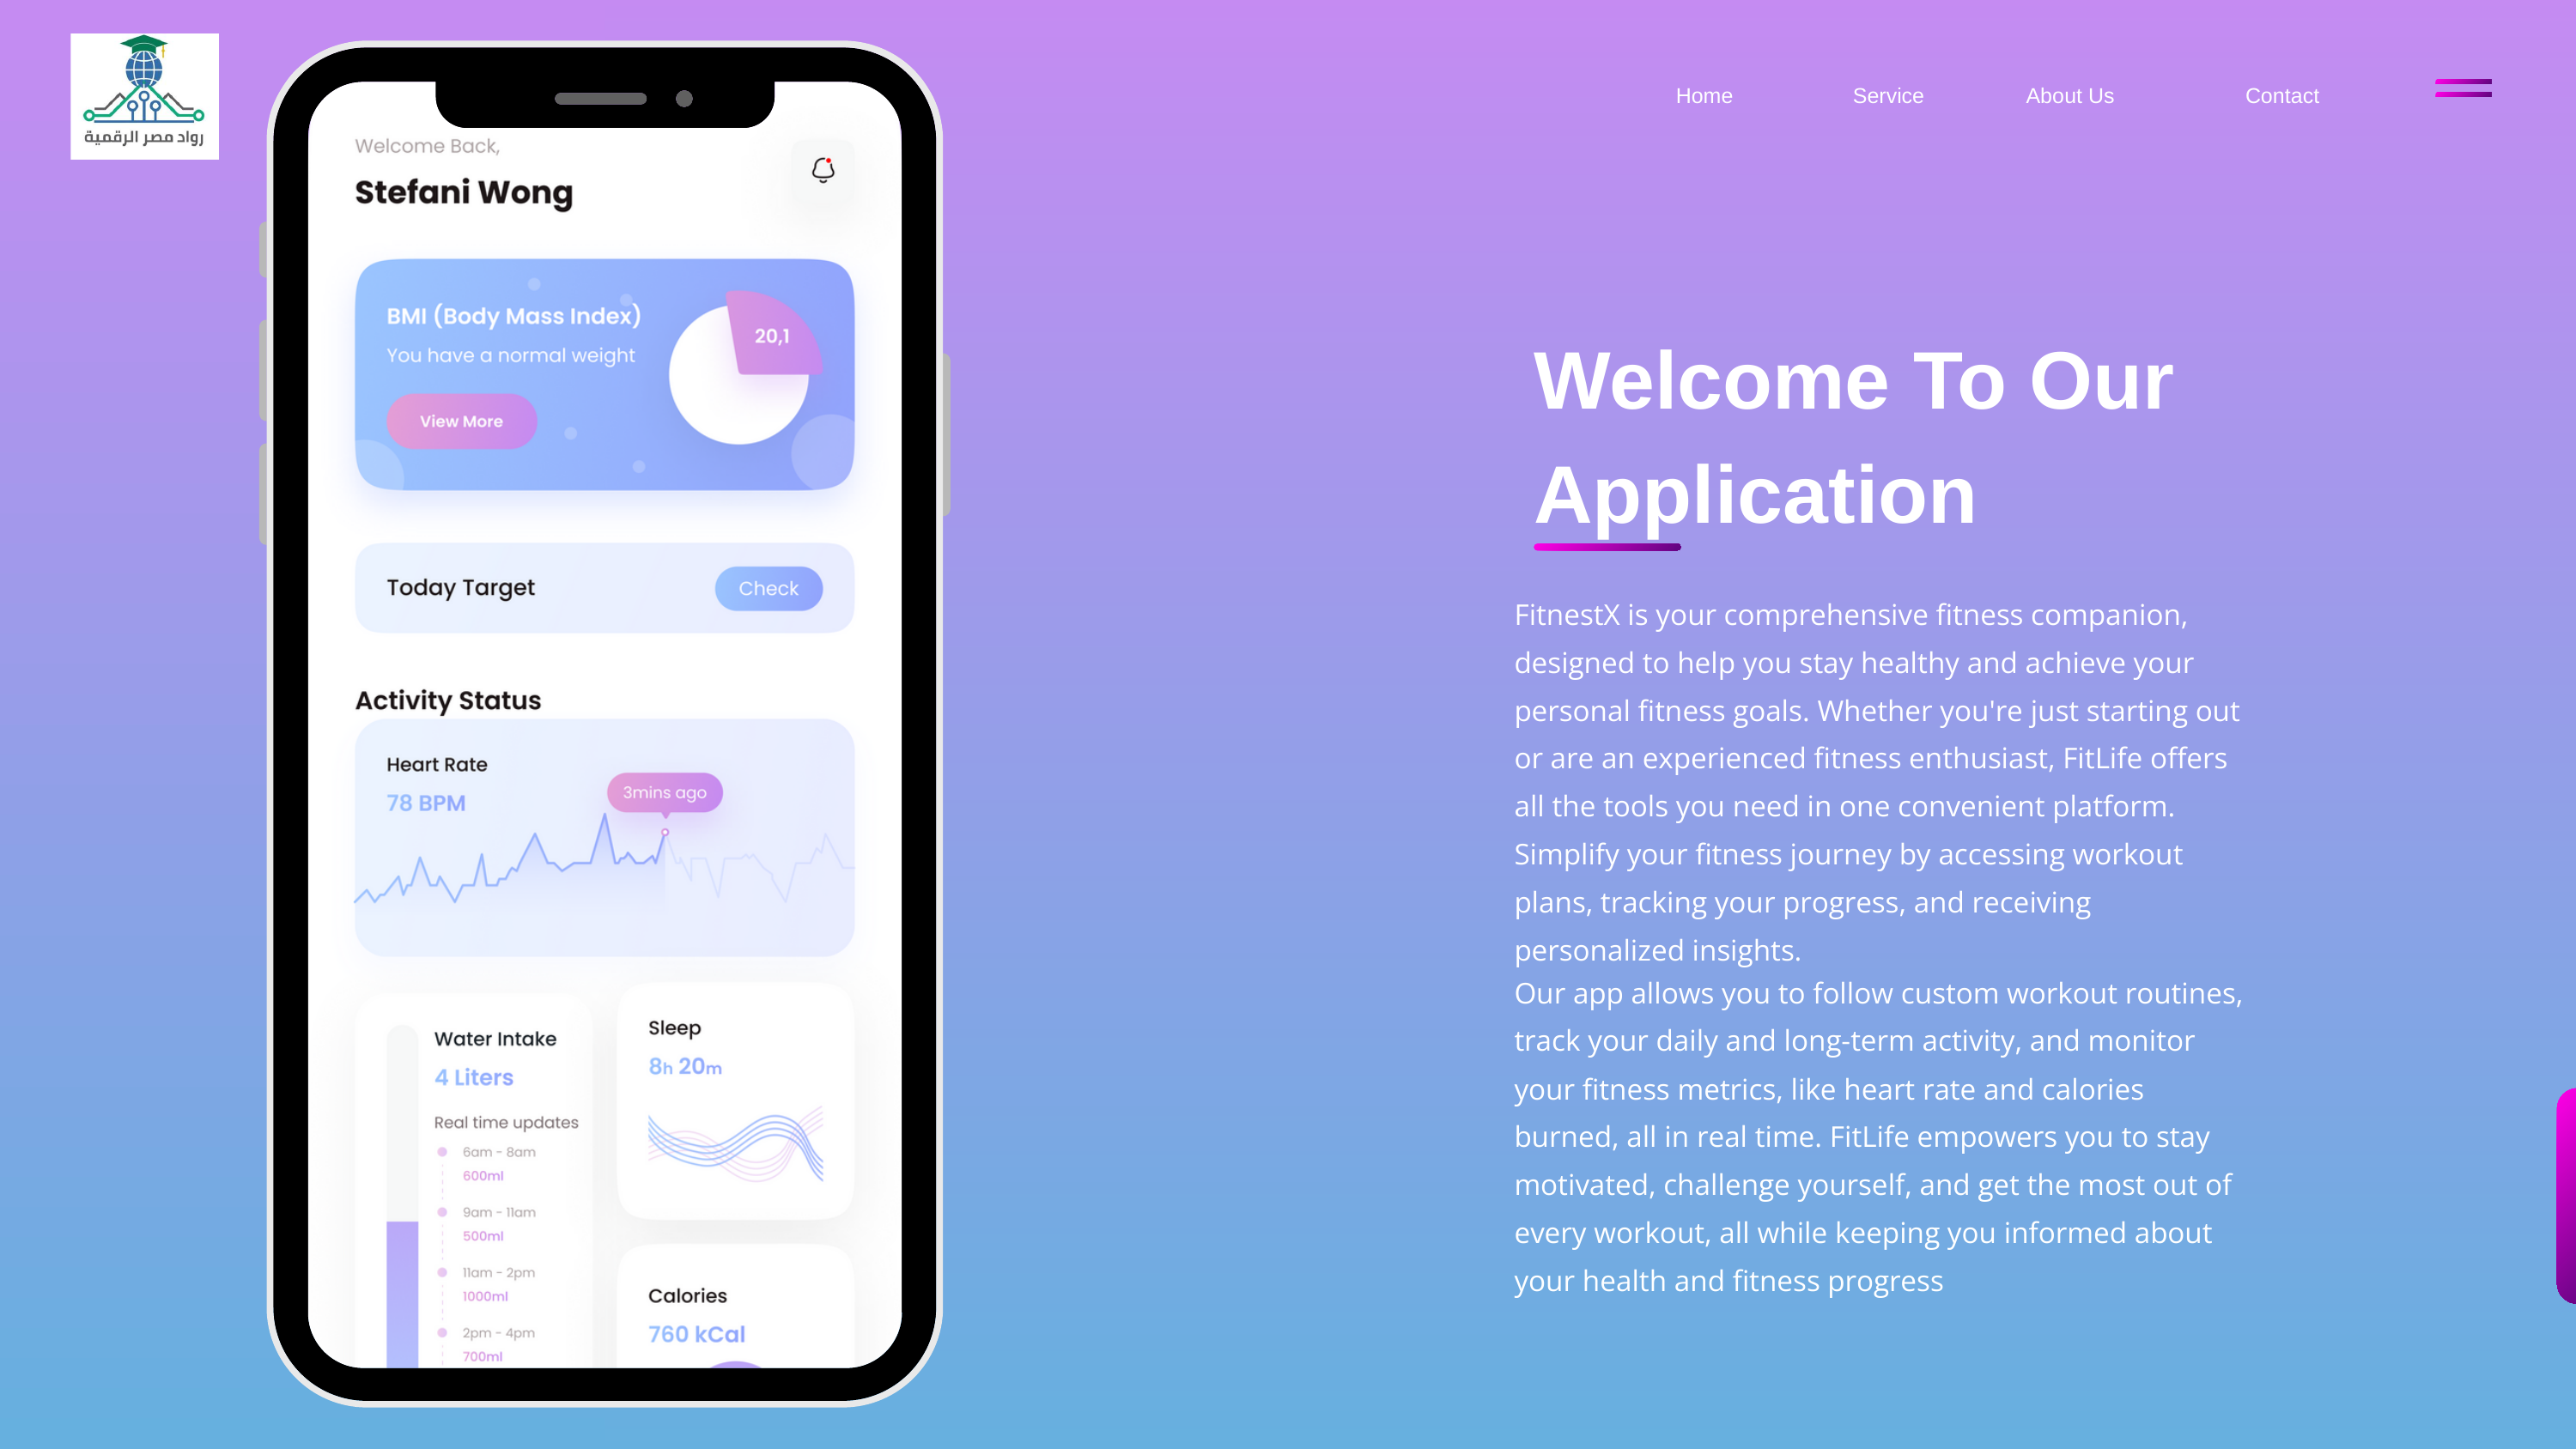

Home
Service
About Us
Contact

Welcome To Our Application

FitnestX is your comprehensive fitness companion, designed to help you stay healthy and achieve your personal fitness goals. Whether you're just starting out or are an experienced fitness enthusiast, FitLife offers all the tools you need in one convenient platform. Simplify your fitness journey by accessing workout plans, tracking your progress, and receiving personalized insights.

Our app allows you to follow custom workout routines, track your daily and long-term activity, and monitor your fitness metrics, like heart rate and calories burned, all in real time. FitLife empowers you to stay motivated, challenge yourself, and get the most out of every workout, all while keeping you informed about your health and fitness progress